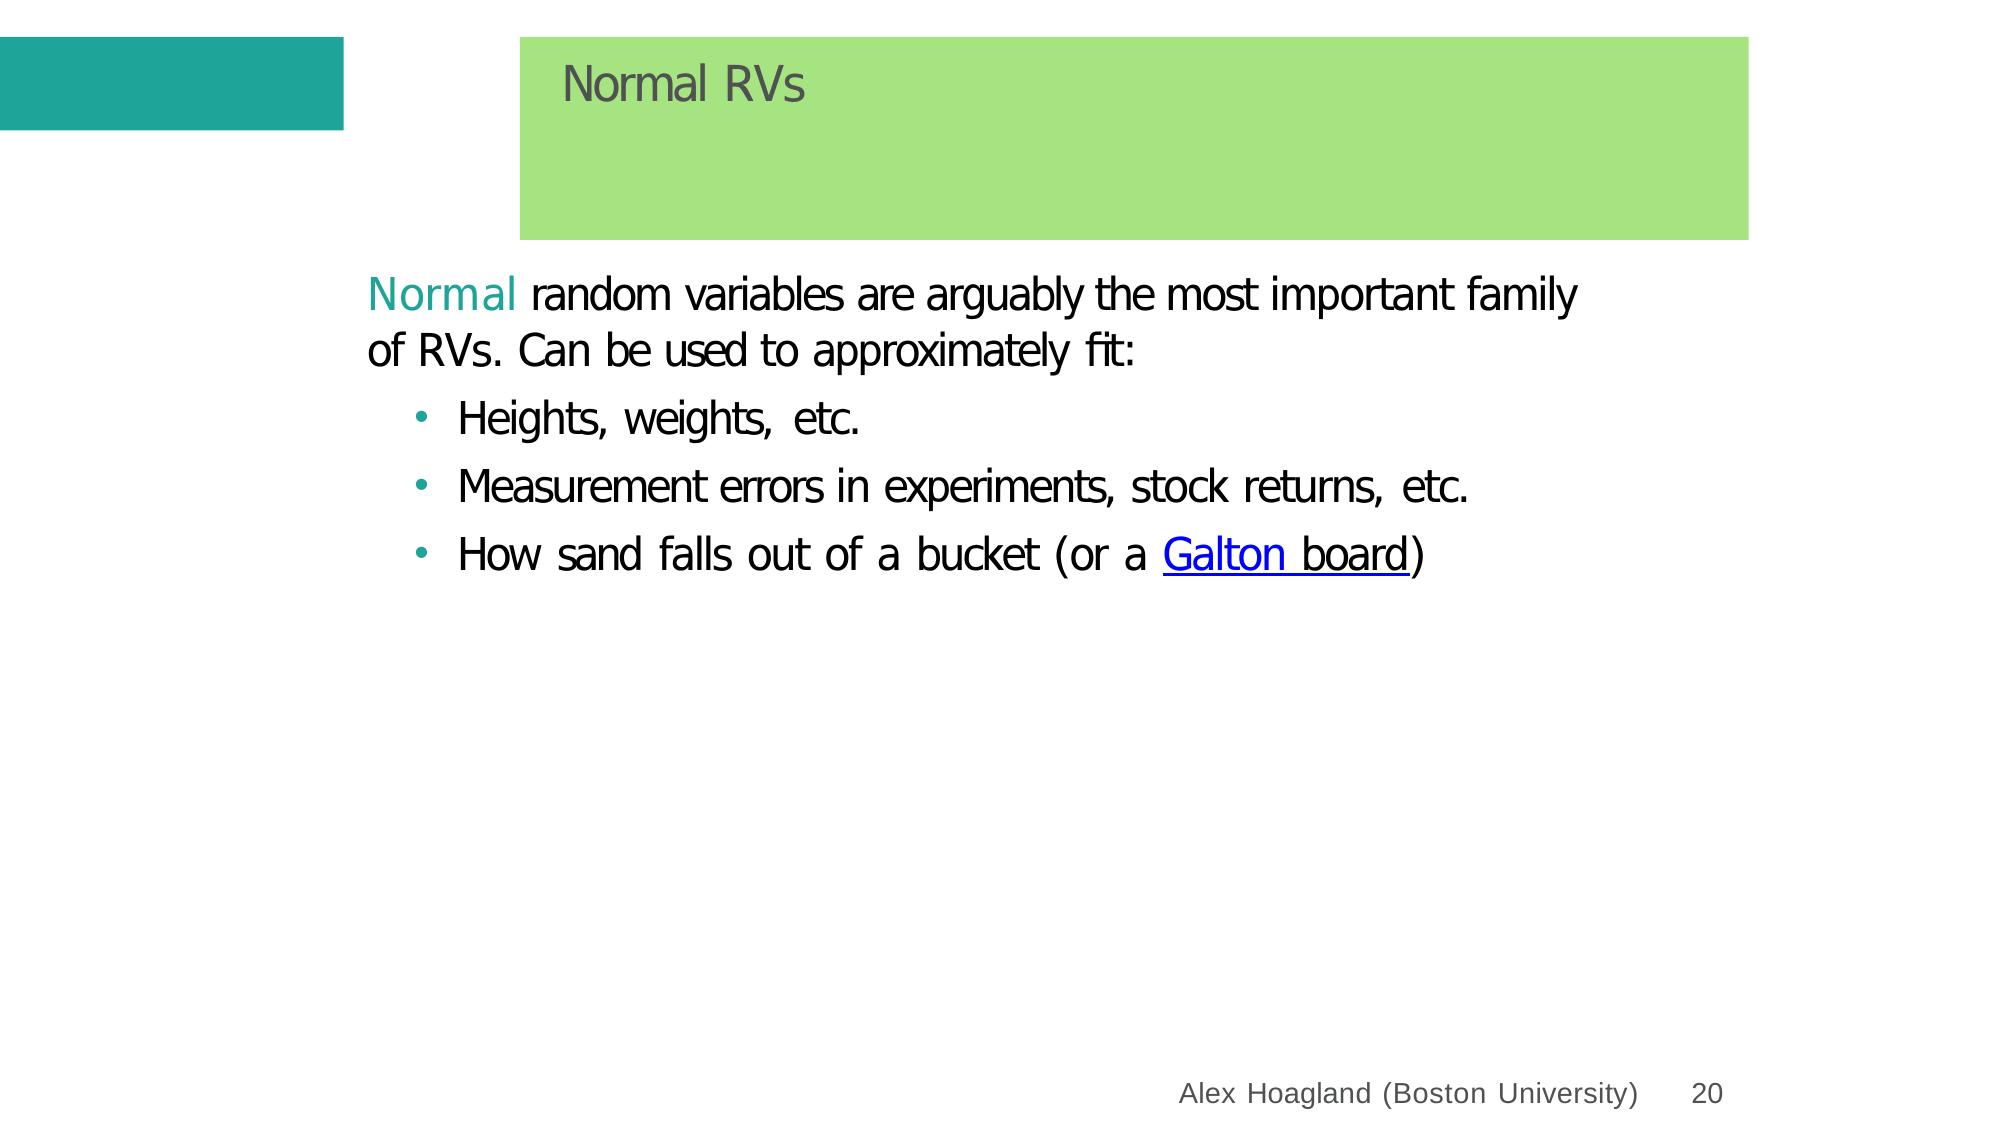

# Normal RVs
Normal random variables are arguably the most important family  of RVs. Can be used to approximately fit:
Heights, weights, etc.
Measurement errors in experiments, stock returns, etc.
How sand falls out of a bucket (or a Galton board)
Alex Hoagland (Boston University)	20
EC 303: Chapter 4